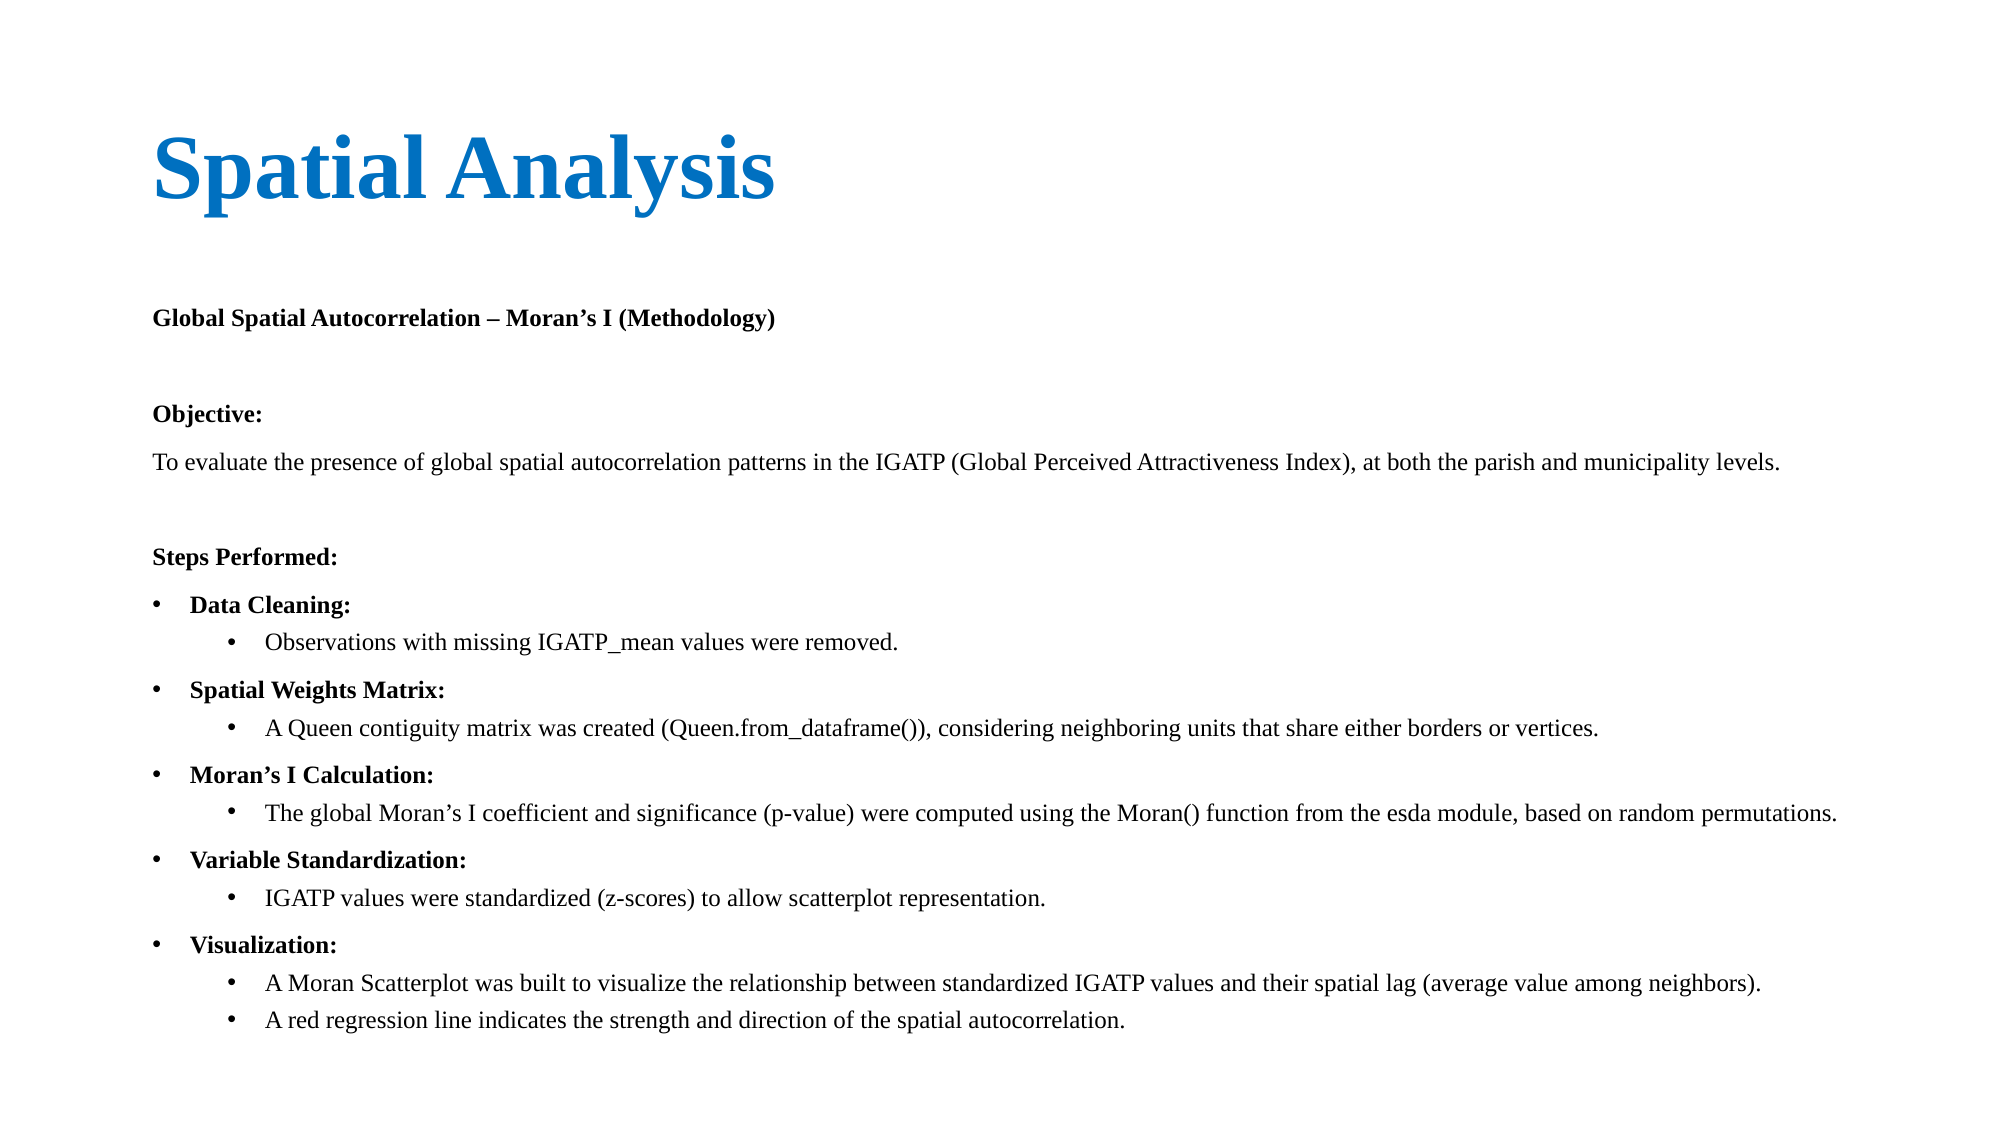

# Spatial Analysis
Global Spatial Autocorrelation – Moran’s I (Methodology)

Objective:
To evaluate the presence of global spatial autocorrelation patterns in the IGATP (Global Perceived Attractiveness Index), at both the parish and municipality levels.

Steps Performed:
Data Cleaning:
Observations with missing IGATP_mean values were removed.
Spatial Weights Matrix:
A Queen contiguity matrix was created (Queen.from_dataframe()), considering neighboring units that share either borders or vertices.
Moran’s I Calculation:
The global Moran’s I coefficient and significance (p-value) were computed using the Moran() function from the esda module, based on random permutations.
Variable Standardization:
IGATP values were standardized (z-scores) to allow scatterplot representation.
Visualization:
A Moran Scatterplot was built to visualize the relationship between standardized IGATP values and their spatial lag (average value among neighbors).
A red regression line indicates the strength and direction of the spatial autocorrelation.